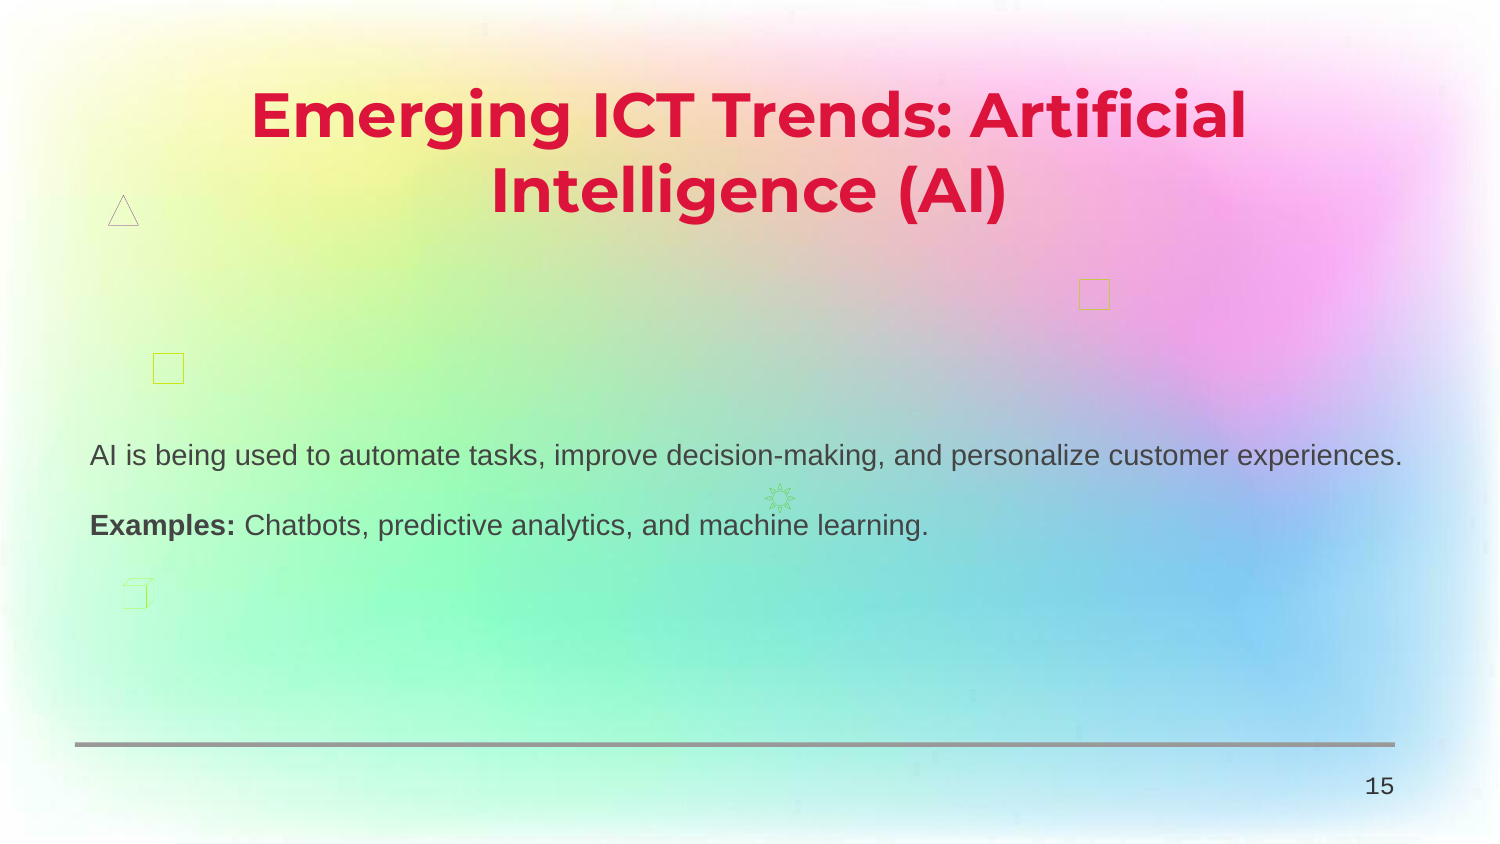

Emerging ICT Trends: Artificial Intelligence (AI)

AI is being used to automate tasks, improve decision-making, and personalize customer experiences.

Examples: Chatbots, predictive analytics, and machine learning.

15